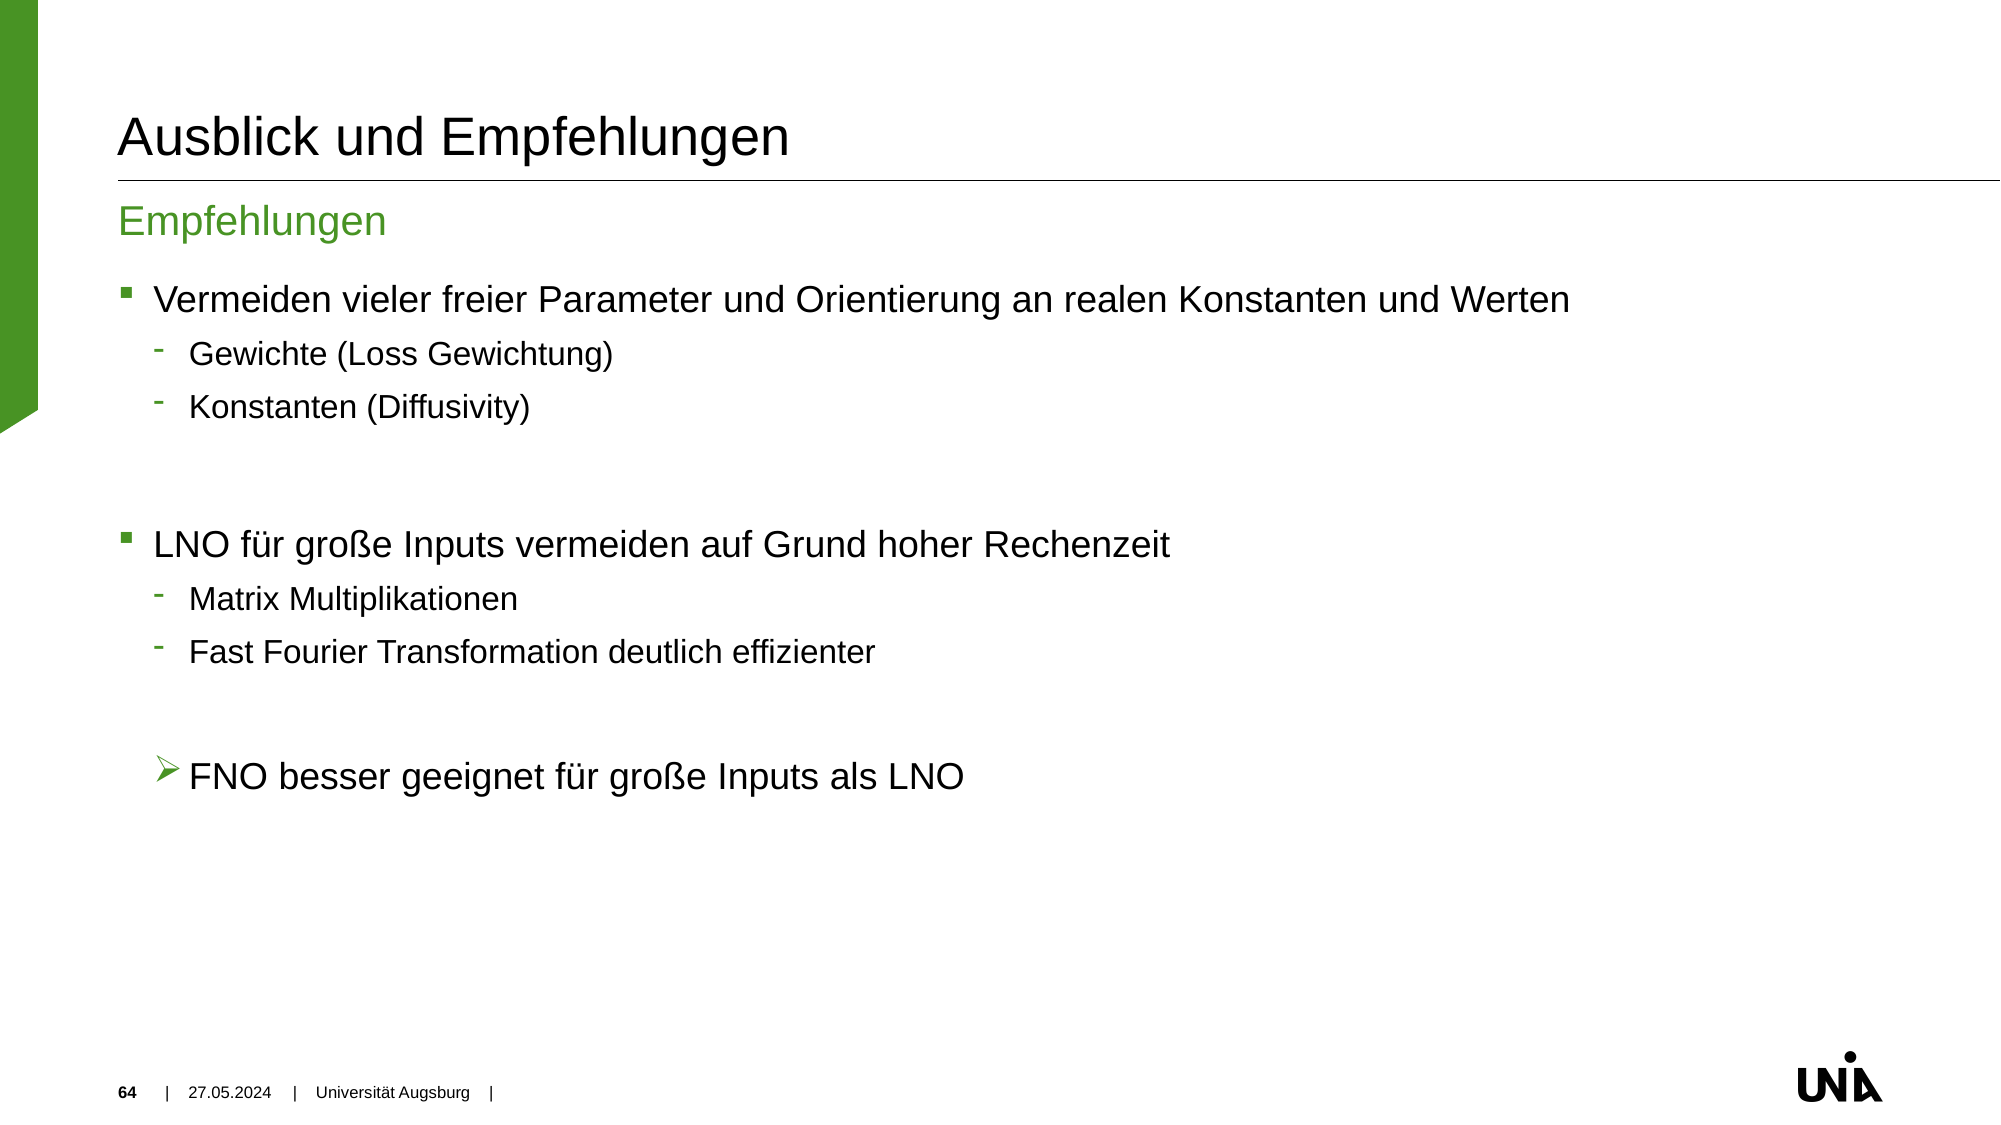

# Ausblick und Empfehlungen
Empfehlungen
Vermeiden vieler freier Parameter und Orientierung an realen Konstanten und Werten
Gewichte (Loss Gewichtung)
Konstanten (Diffusivity)

LNO für große Inputs vermeiden auf Grund hoher Rechenzeit
Matrix Multiplikationen
Fast Fourier Transformation deutlich effizienter

FNO besser geeignet für große Inputs als LNO

64
|    27.05.2024
|    Universität Augsburg    |